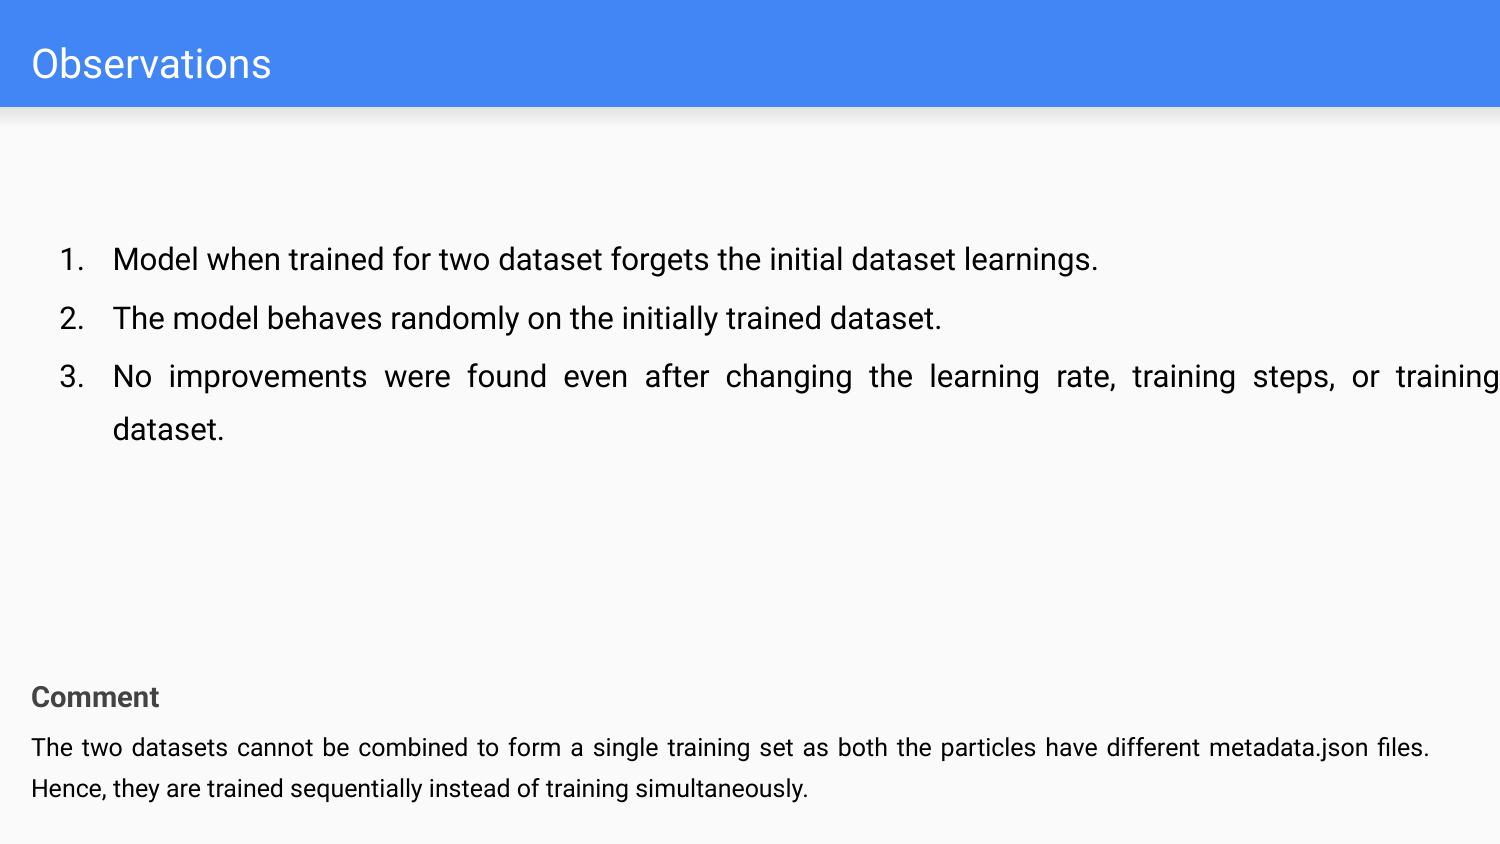

# Observations

Model when trained for two dataset forgets the initial dataset learnings.
The model behaves randomly on the initially trained dataset.
No improvements were found even after changing the learning rate, training steps, or training dataset.

Comment
The two datasets cannot be combined to form a single training set as both the particles have different metadata.json files. Hence, they are trained sequentially instead of training simultaneously.